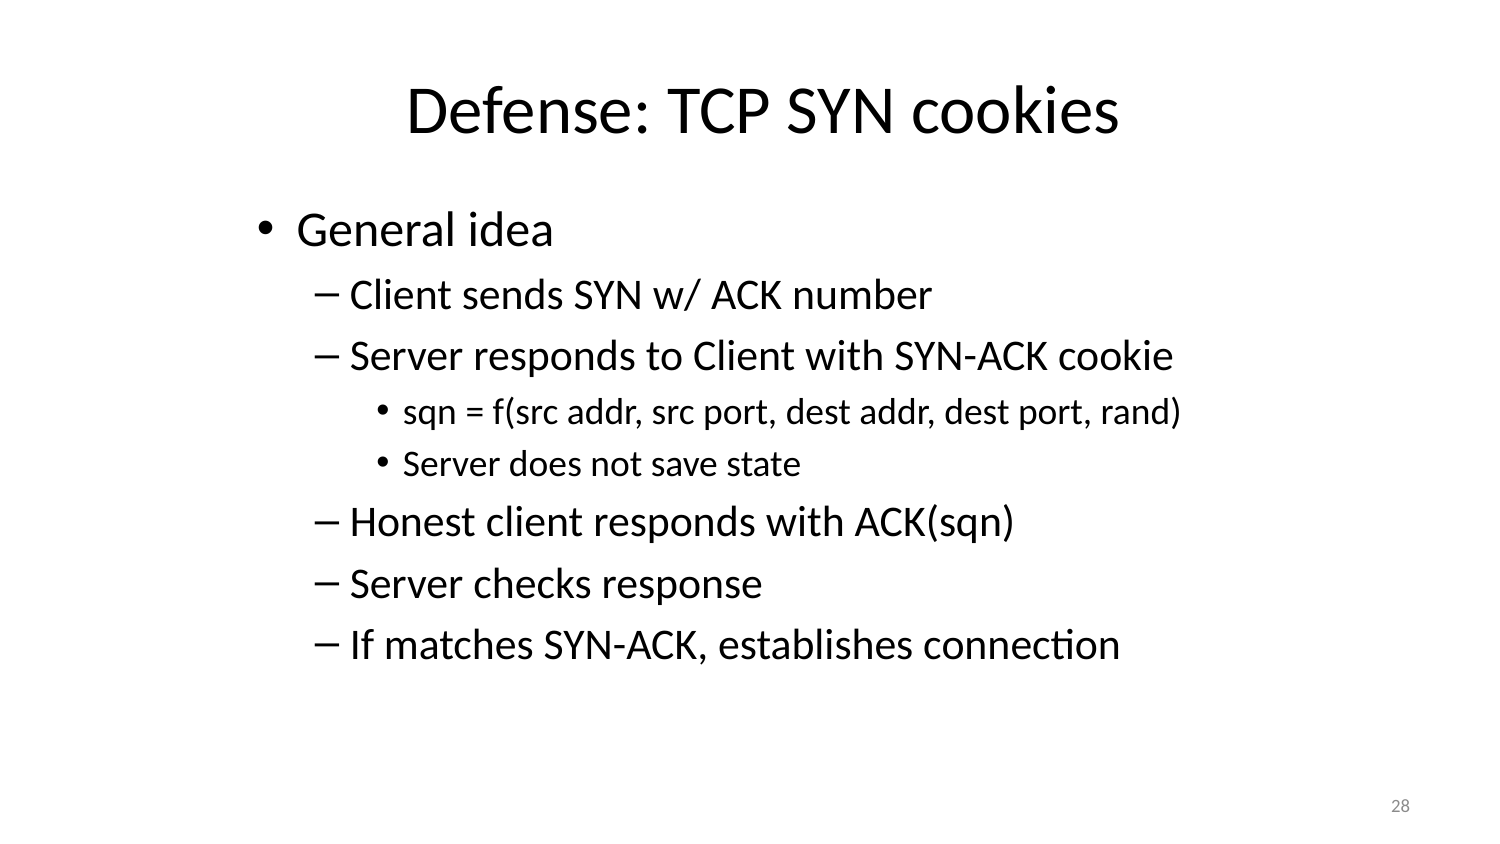

# Defense: TCP SYN cookies
General idea
Client sends SYN w/ ACK number
Server responds to Client with SYN-ACK cookie
sqn = f(src addr, src port, dest addr, dest port, rand)
Server does not save state
Honest client responds with ACK(sqn)
Server checks response
If matches SYN-ACK, establishes connection
28